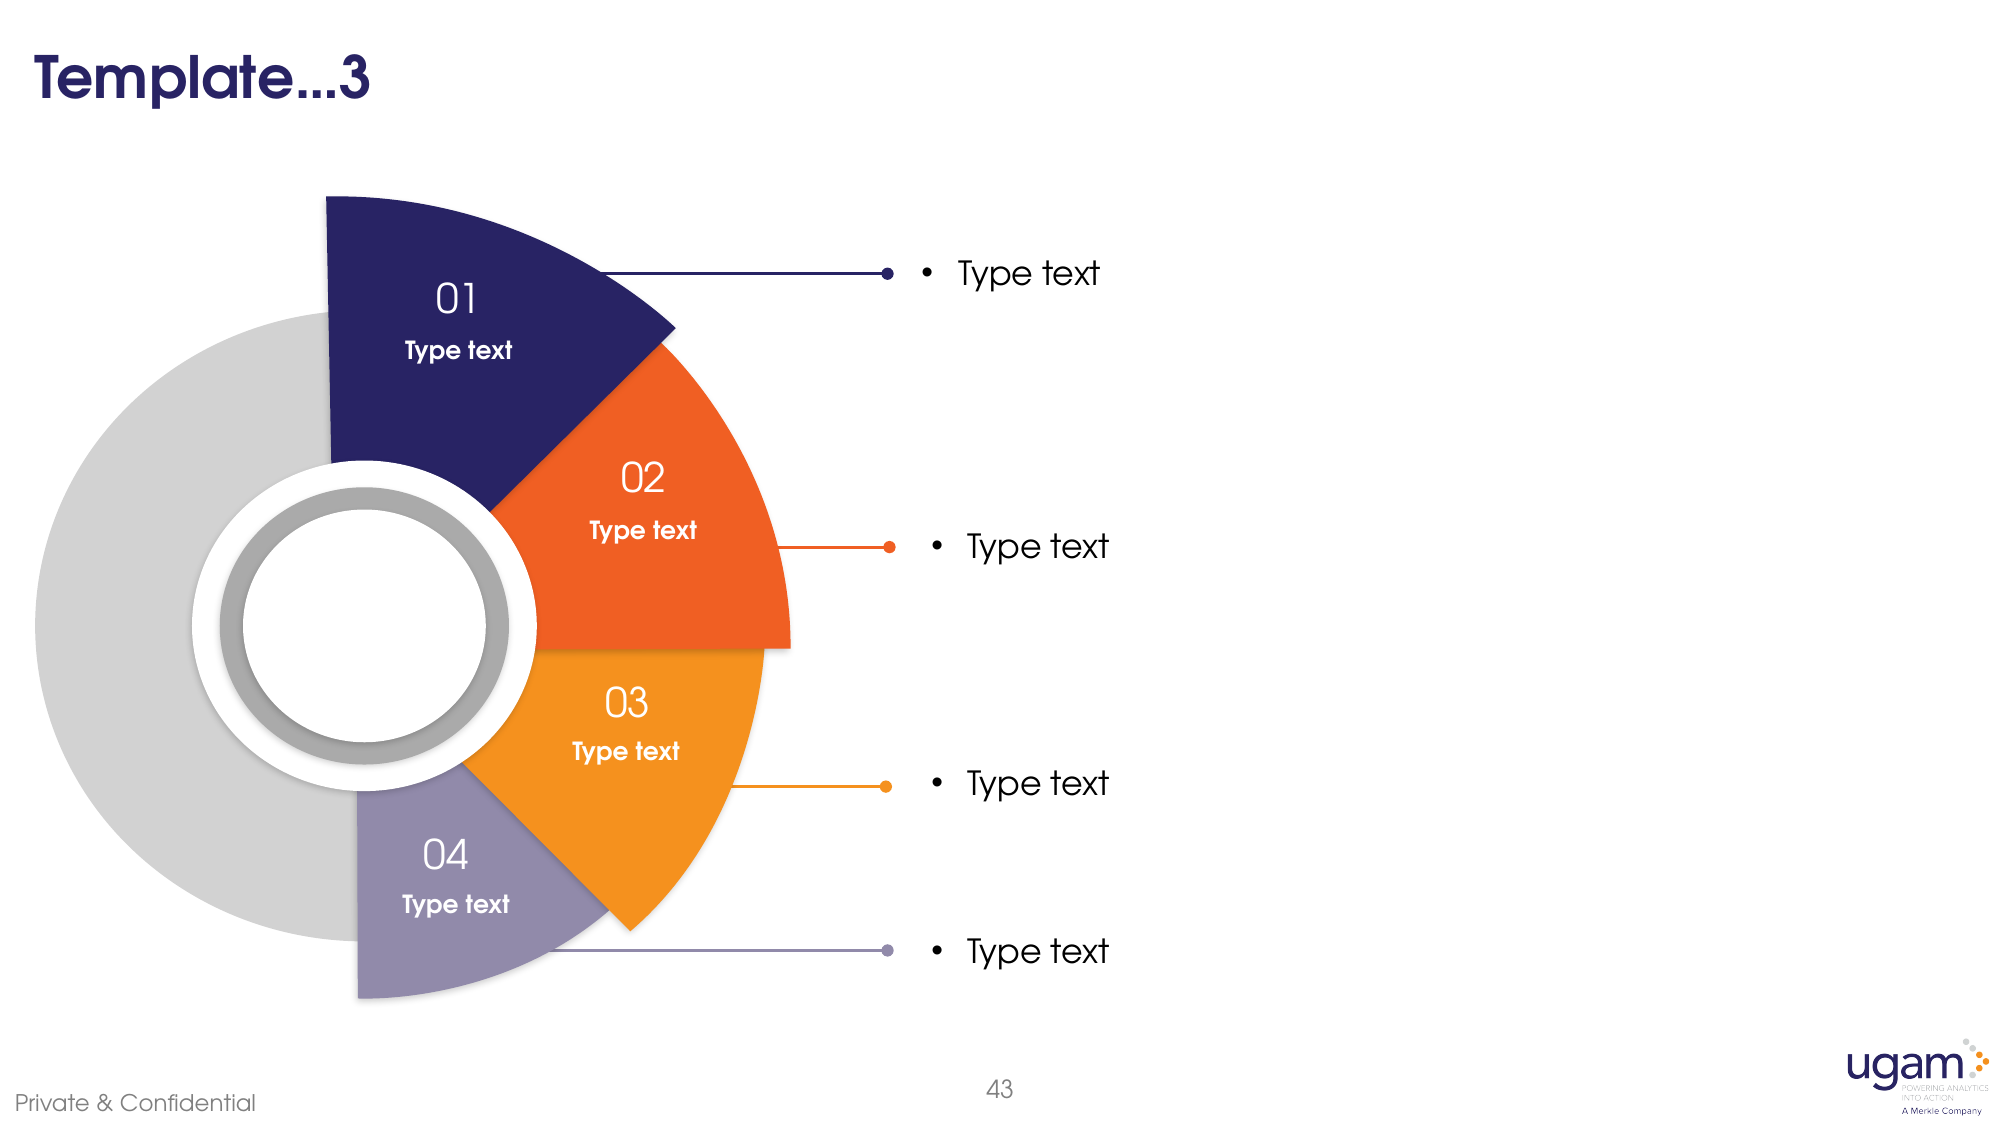

# Template…3

Type text
01

Type text
02

Type text
Type text

03
Type text

Type text
04
Type text
Type text